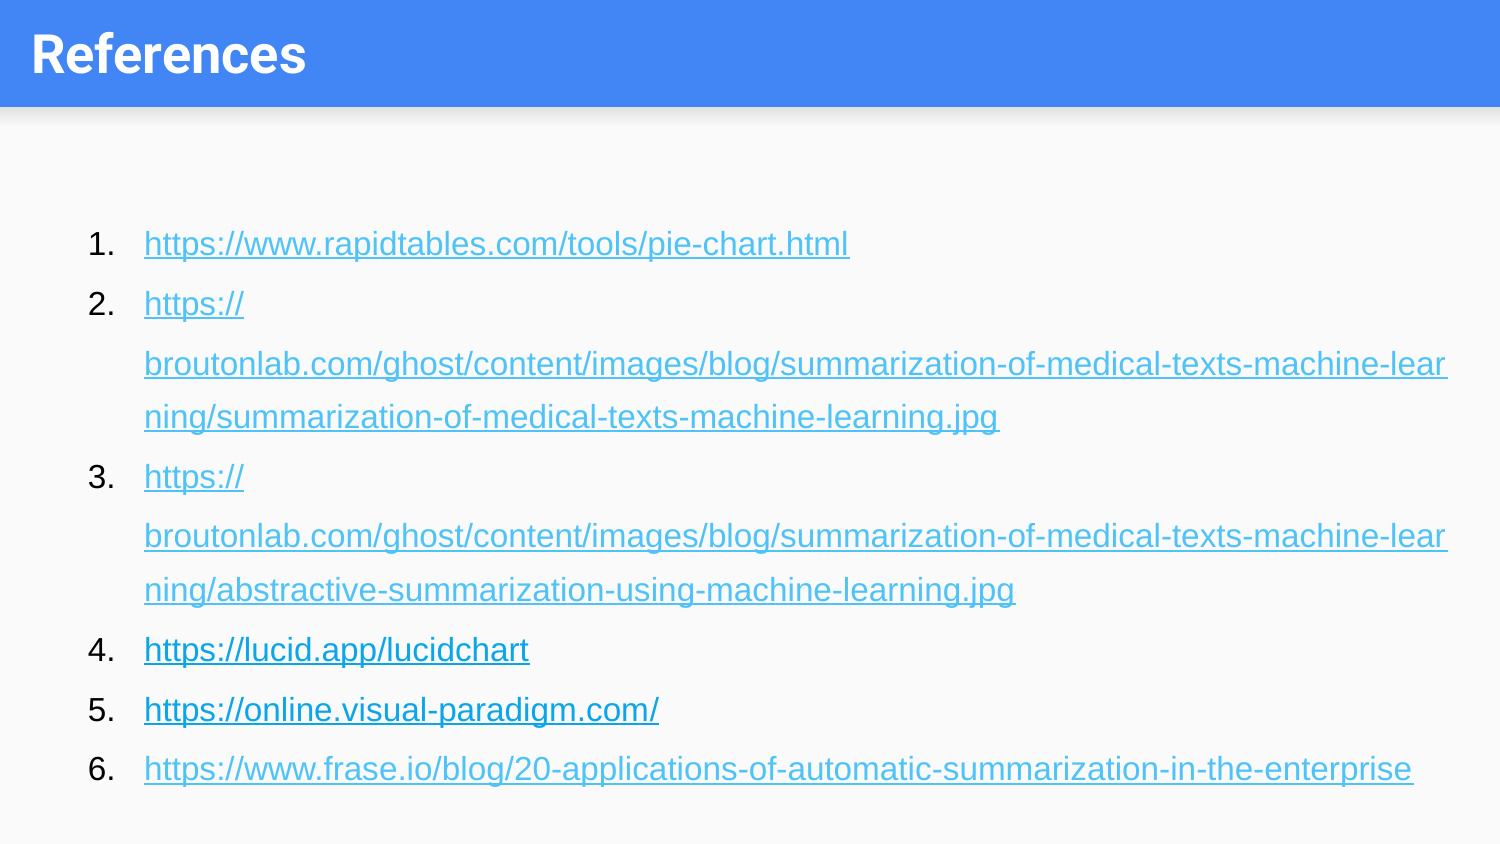

# References
https://www.rapidtables.com/tools/pie-chart.html
https://broutonlab.com/ghost/content/images/blog/summarization-of-medical-texts-machine-learning/summarization-of-medical-texts-machine-learning.jpg
https://broutonlab.com/ghost/content/images/blog/summarization-of-medical-texts-machine-learning/abstractive-summarization-using-machine-learning.jpg
https://lucid.app/lucidchart
https://online.visual-paradigm.com/
https://www.frase.io/blog/20-applications-of-automatic-summarization-in-the-enterprise